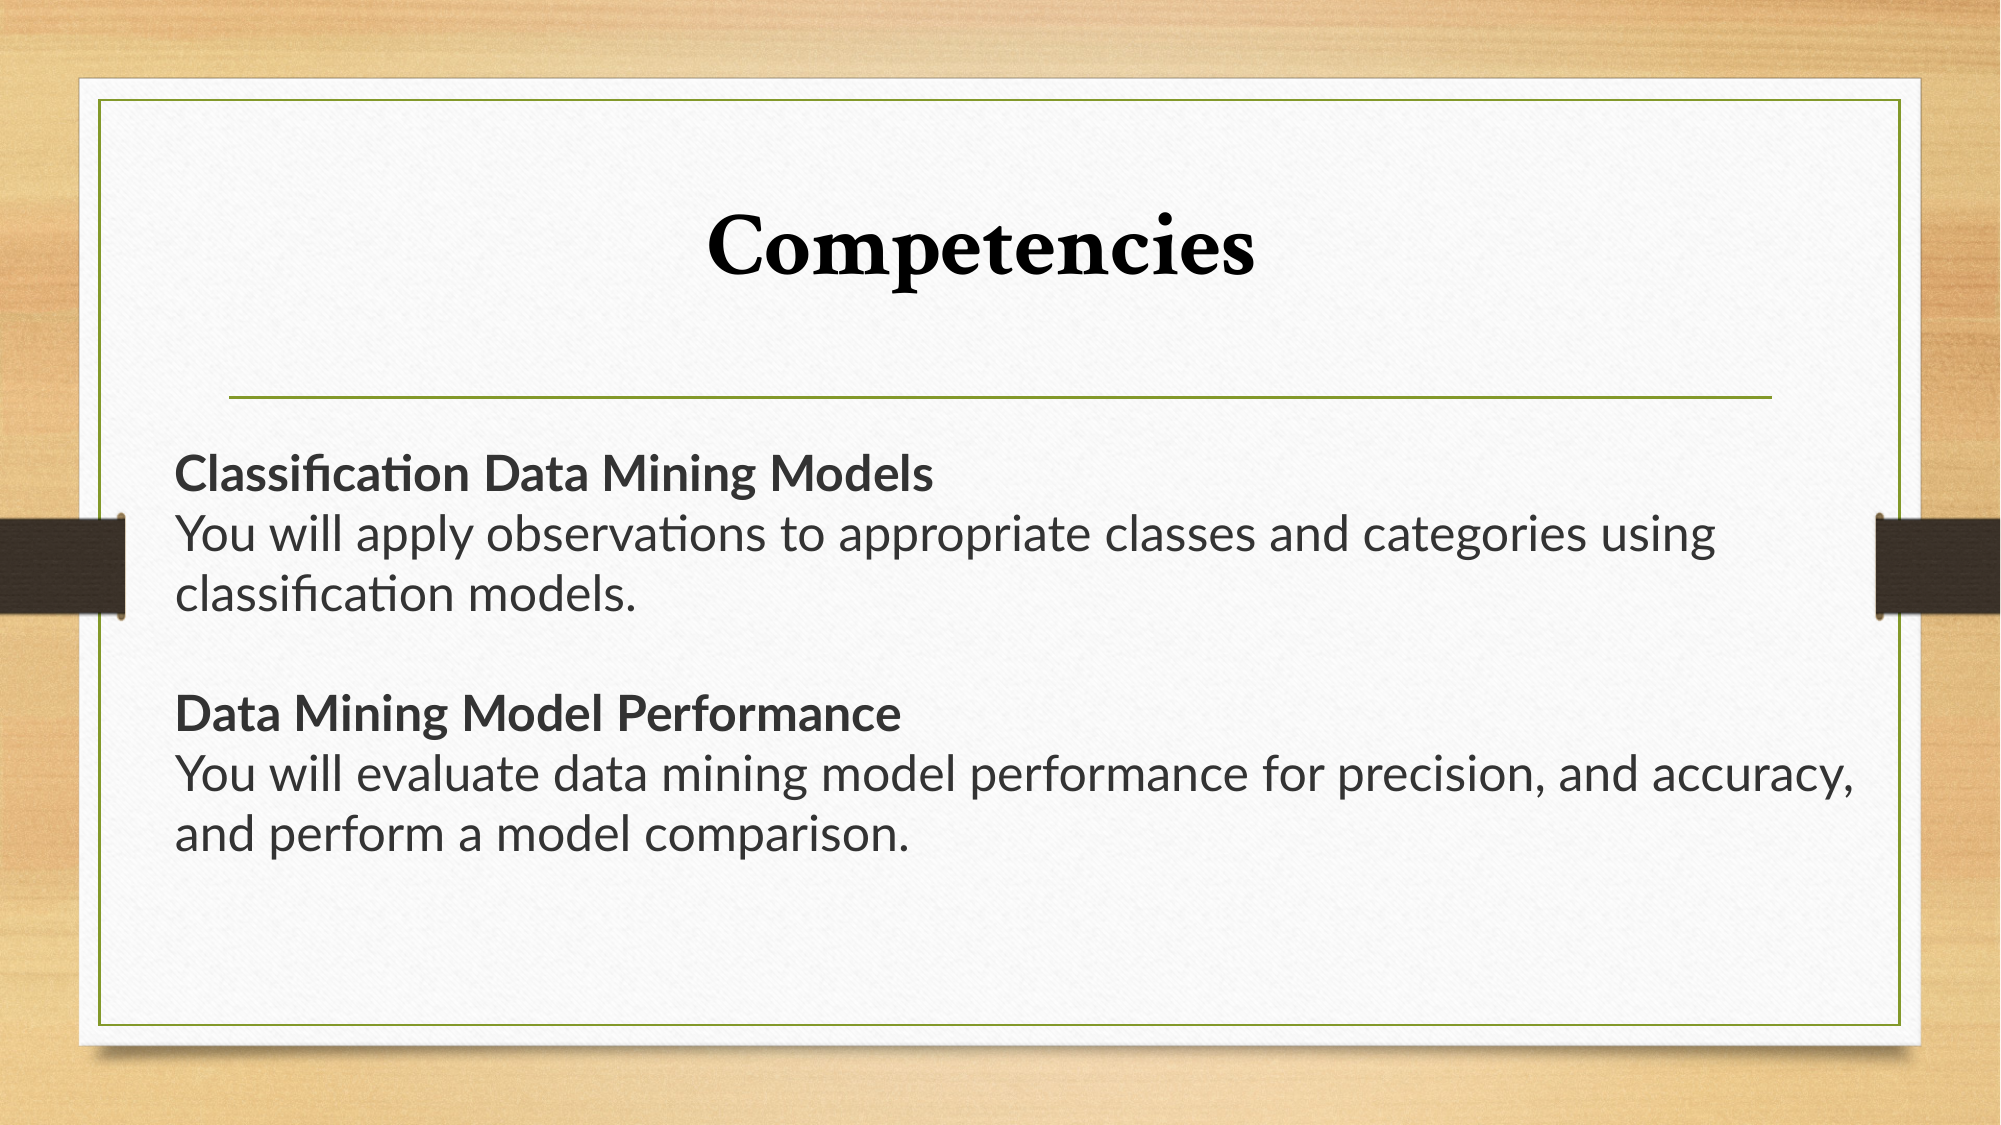

# Competencies
Classification Data Mining Models
You will apply observations to appropriate classes and categories using classification models.

Data Mining Model Performance
You will evaluate data mining model performance for precision, and accuracy, and perform a model comparison.